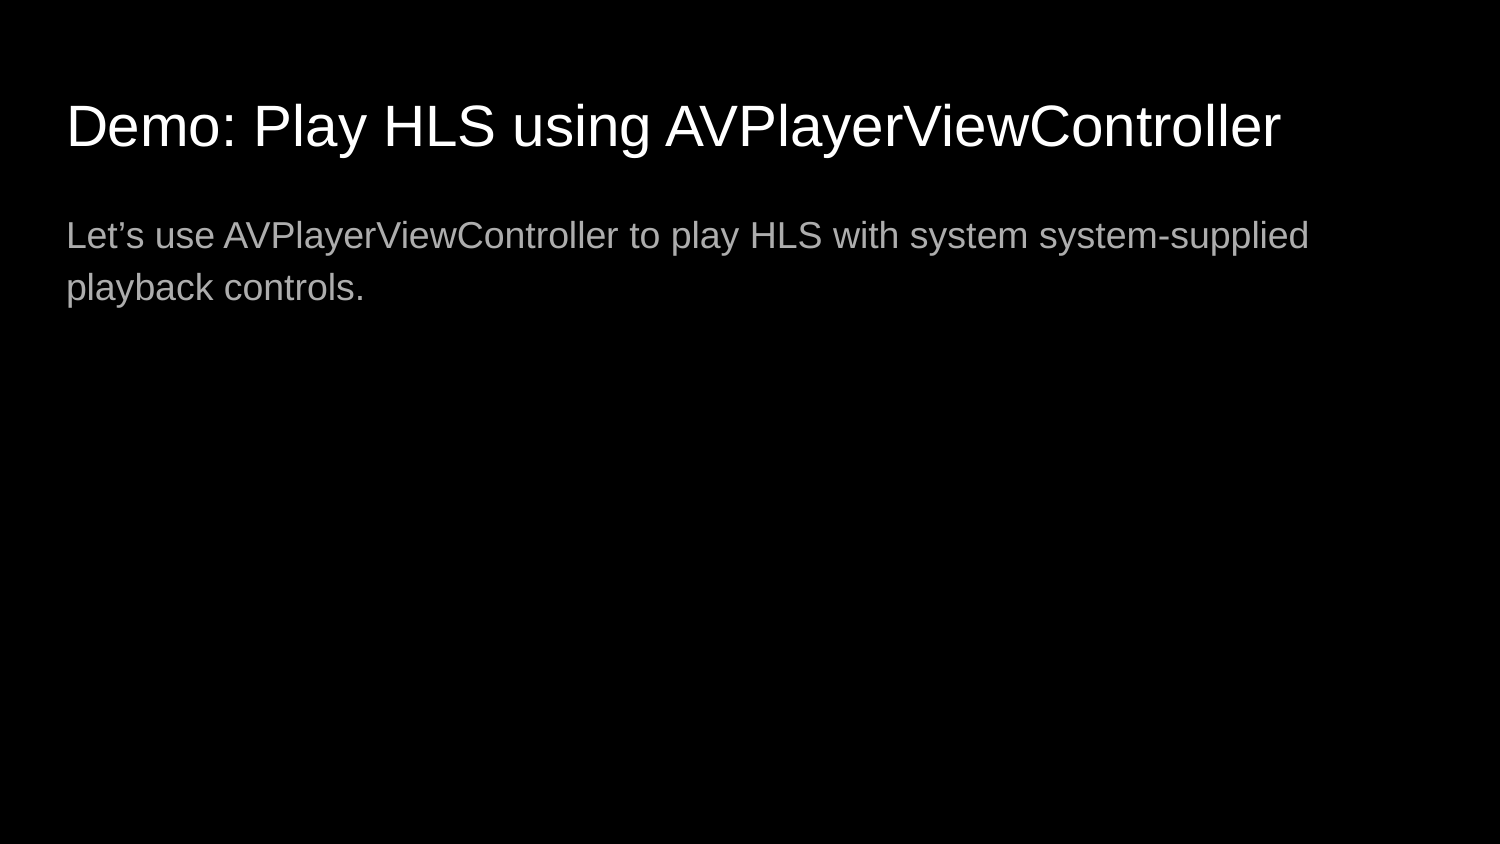

# Demo: Play HLS using AVPlayerViewController

Let’s use AVPlayerViewController to play HLS with system system-supplied playback controls.